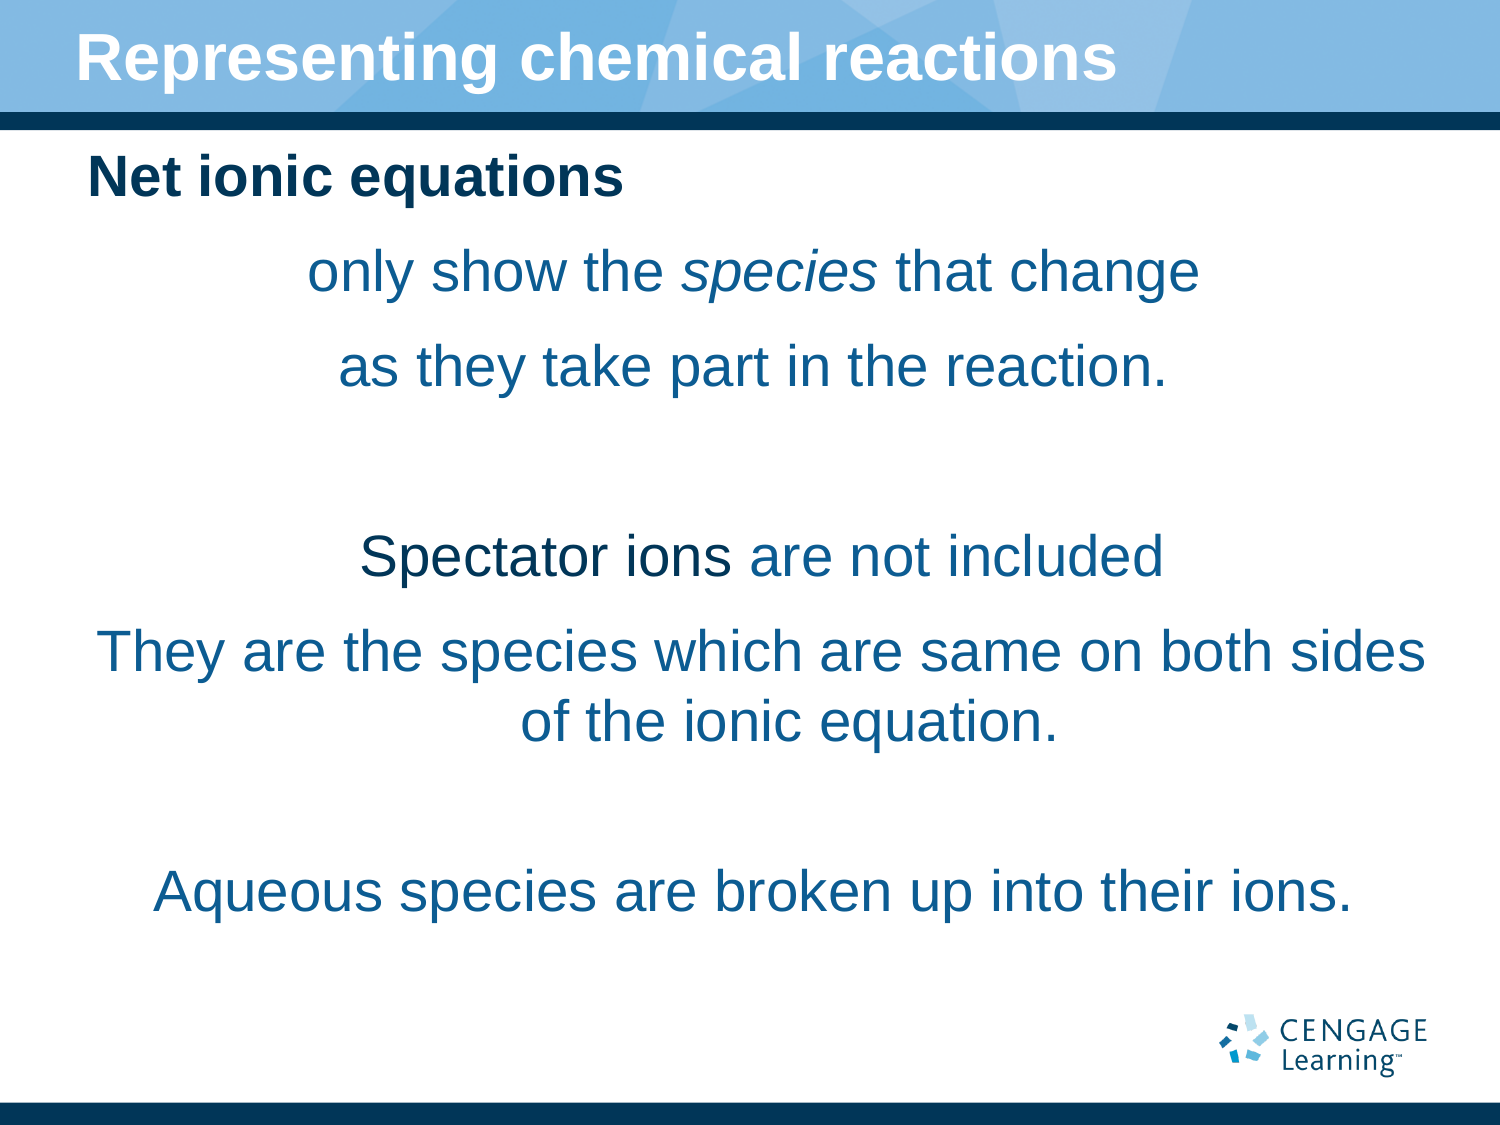

# Representing chemical reactions
Net ionic equations
only show the species that change
as they take part in the reaction.

Spectator ions are not included
They are the species which are same on both sides of the ionic equation.

Aqueous species are broken up into their ions.